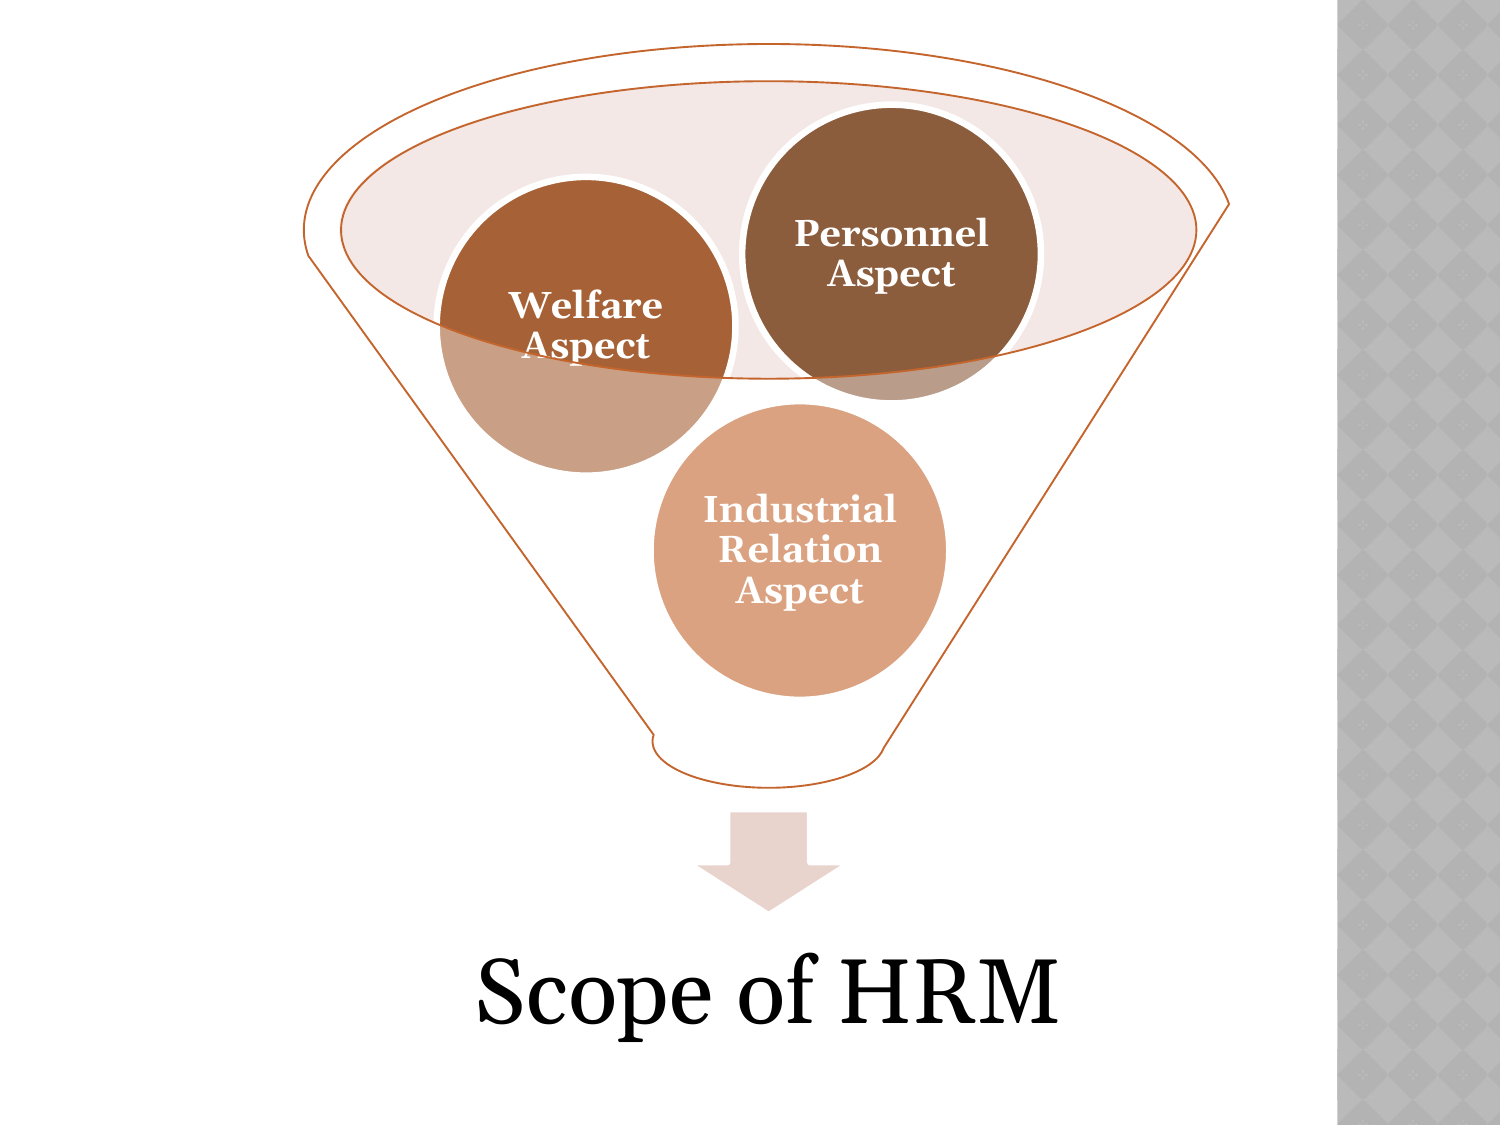

Scope of HRM
Industrial Relation Aspect
Welfare Aspect
Personnel Aspect